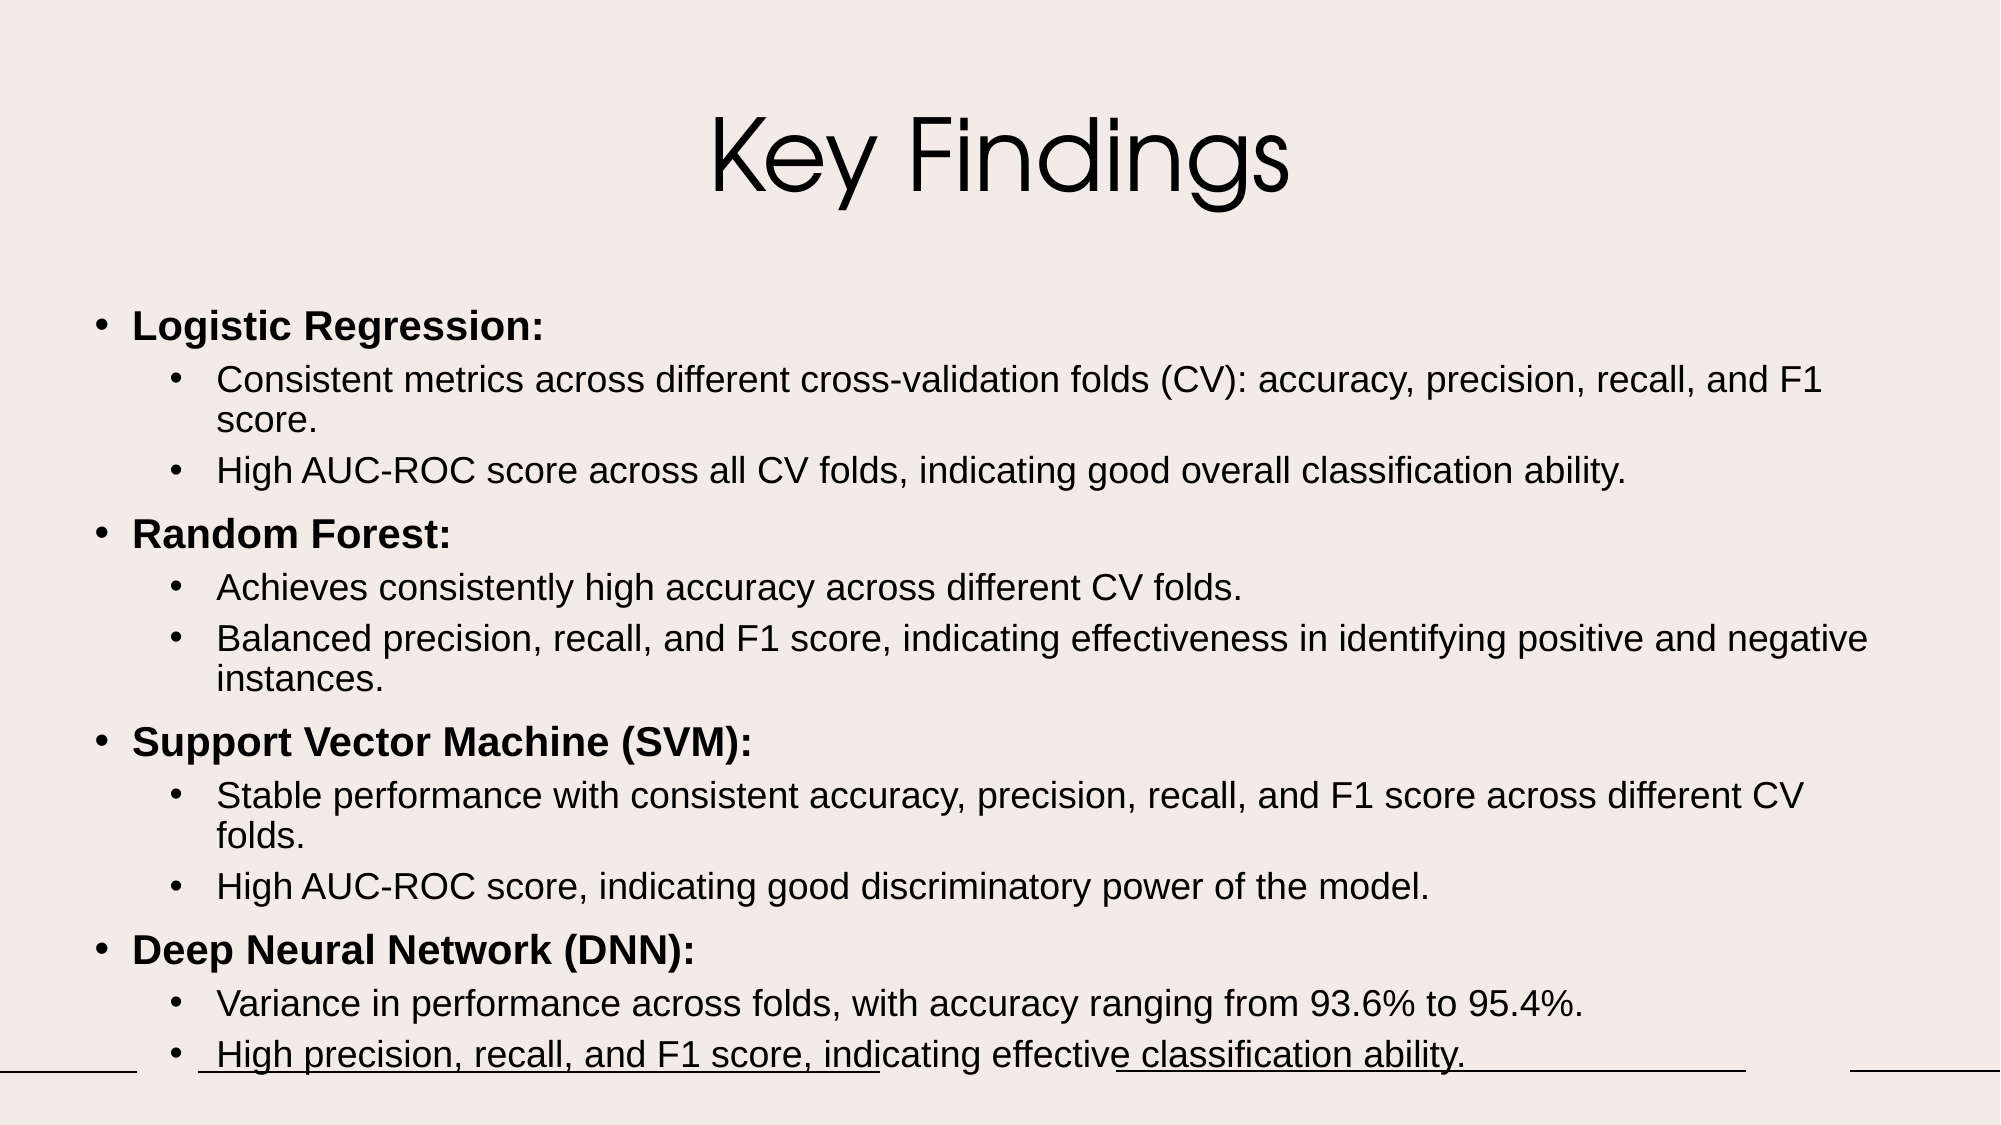

# Key Findings
Logistic Regression:
Consistent metrics across different cross-validation folds (CV): accuracy, precision, recall, and F1 score.
High AUC-ROC score across all CV folds, indicating good overall classification ability.
Random Forest:
Achieves consistently high accuracy across different CV folds.
Balanced precision, recall, and F1 score, indicating effectiveness in identifying positive and negative instances.
Support Vector Machine (SVM):
Stable performance with consistent accuracy, precision, recall, and F1 score across different CV folds.
High AUC-ROC score, indicating good discriminatory power of the model.
Deep Neural Network (DNN):
Variance in performance across folds, with accuracy ranging from 93.6% to 95.4%.
High precision, recall, and F1 score, indicating effective classification ability.